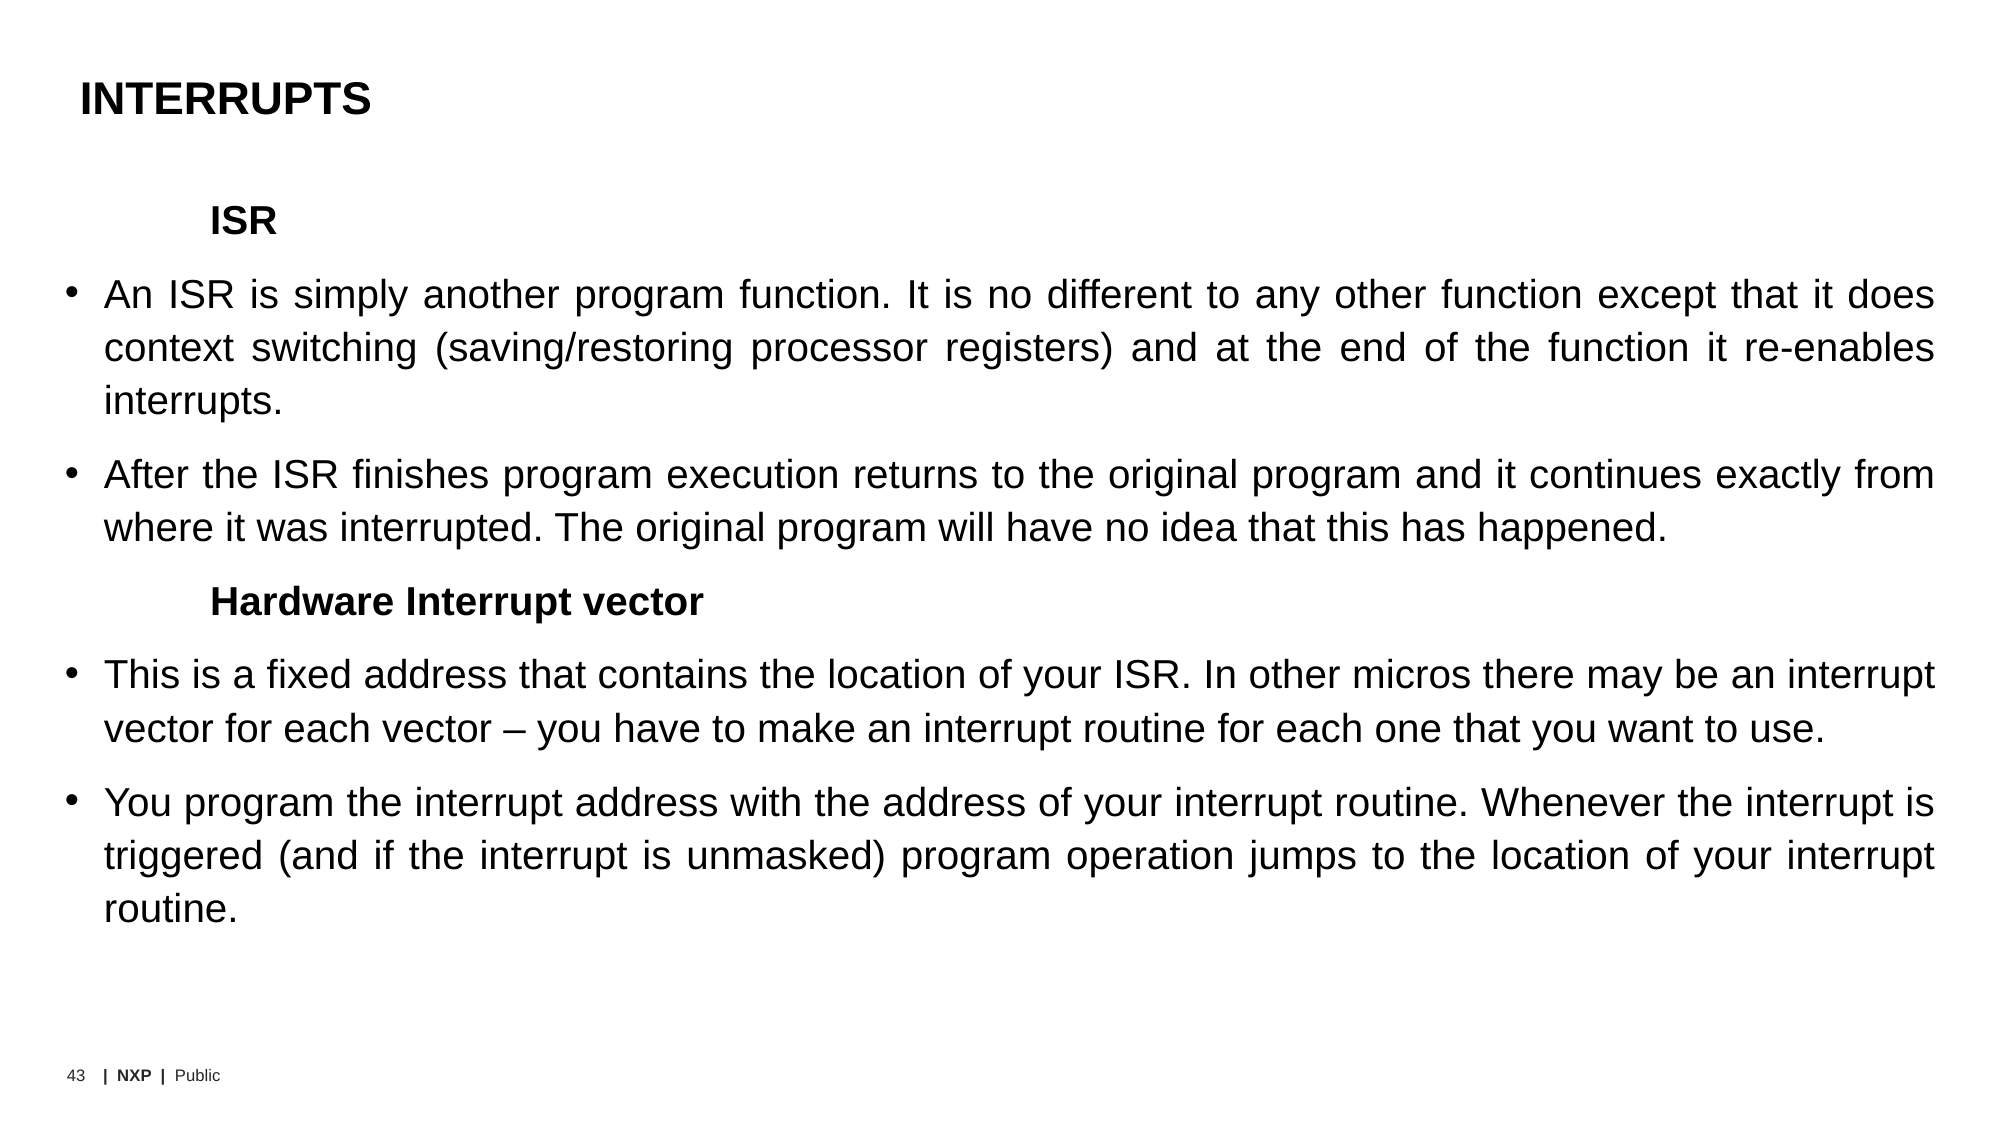

# INTERRUPTS
	ISR
An ISR is simply another program function. It is no different to any other function except that it does context switching (saving/restoring processor registers) and at the end of the function it re-enables interrupts.
After the ISR finishes program execution returns to the original program and it continues exactly from where it was interrupted. The original program will have no idea that this has happened.
	Hardware Interrupt vector
This is a fixed address that contains the location of your ISR. In other micros there may be an interrupt vector for each vector – you have to make an interrupt routine for each one that you want to use.
You program the interrupt address with the address of your interrupt routine. Whenever the interrupt is triggered (and if the interrupt is unmasked) program operation jumps to the location of your interrupt routine.